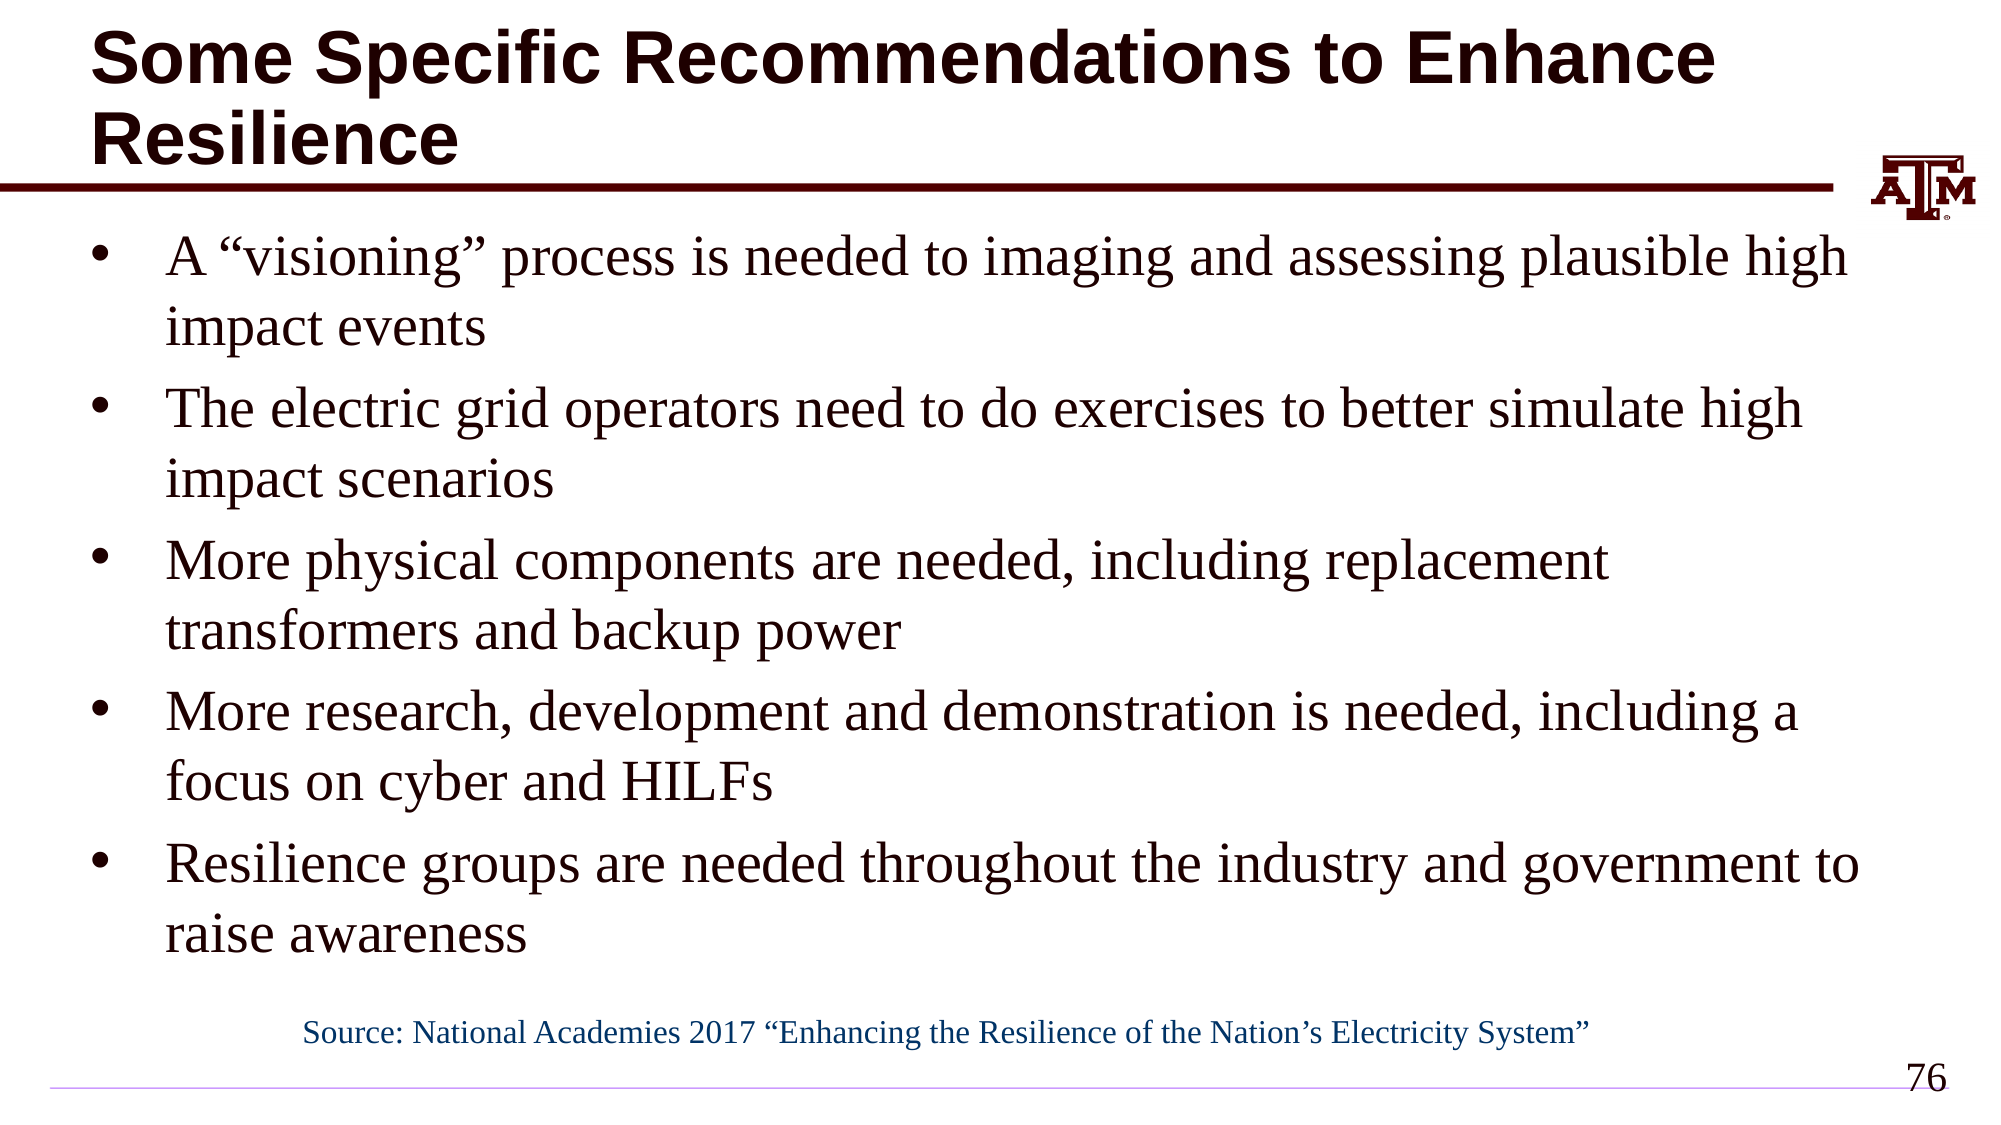

# Some Specific Recommendations to Enhance Resilience
A “visioning” process is needed to imaging and assessing plausible high impact events
The electric grid operators need to do exercises to better simulate high impact scenarios
More physical components are needed, including replacement transformers and backup power
More research, development and demonstration is needed, including a focus on cyber and HILFs
Resilience groups are needed throughout the industry and government to raise awareness
Source: National Academies 2017 “Enhancing the Resilience of the Nation’s Electricity System”
76
76